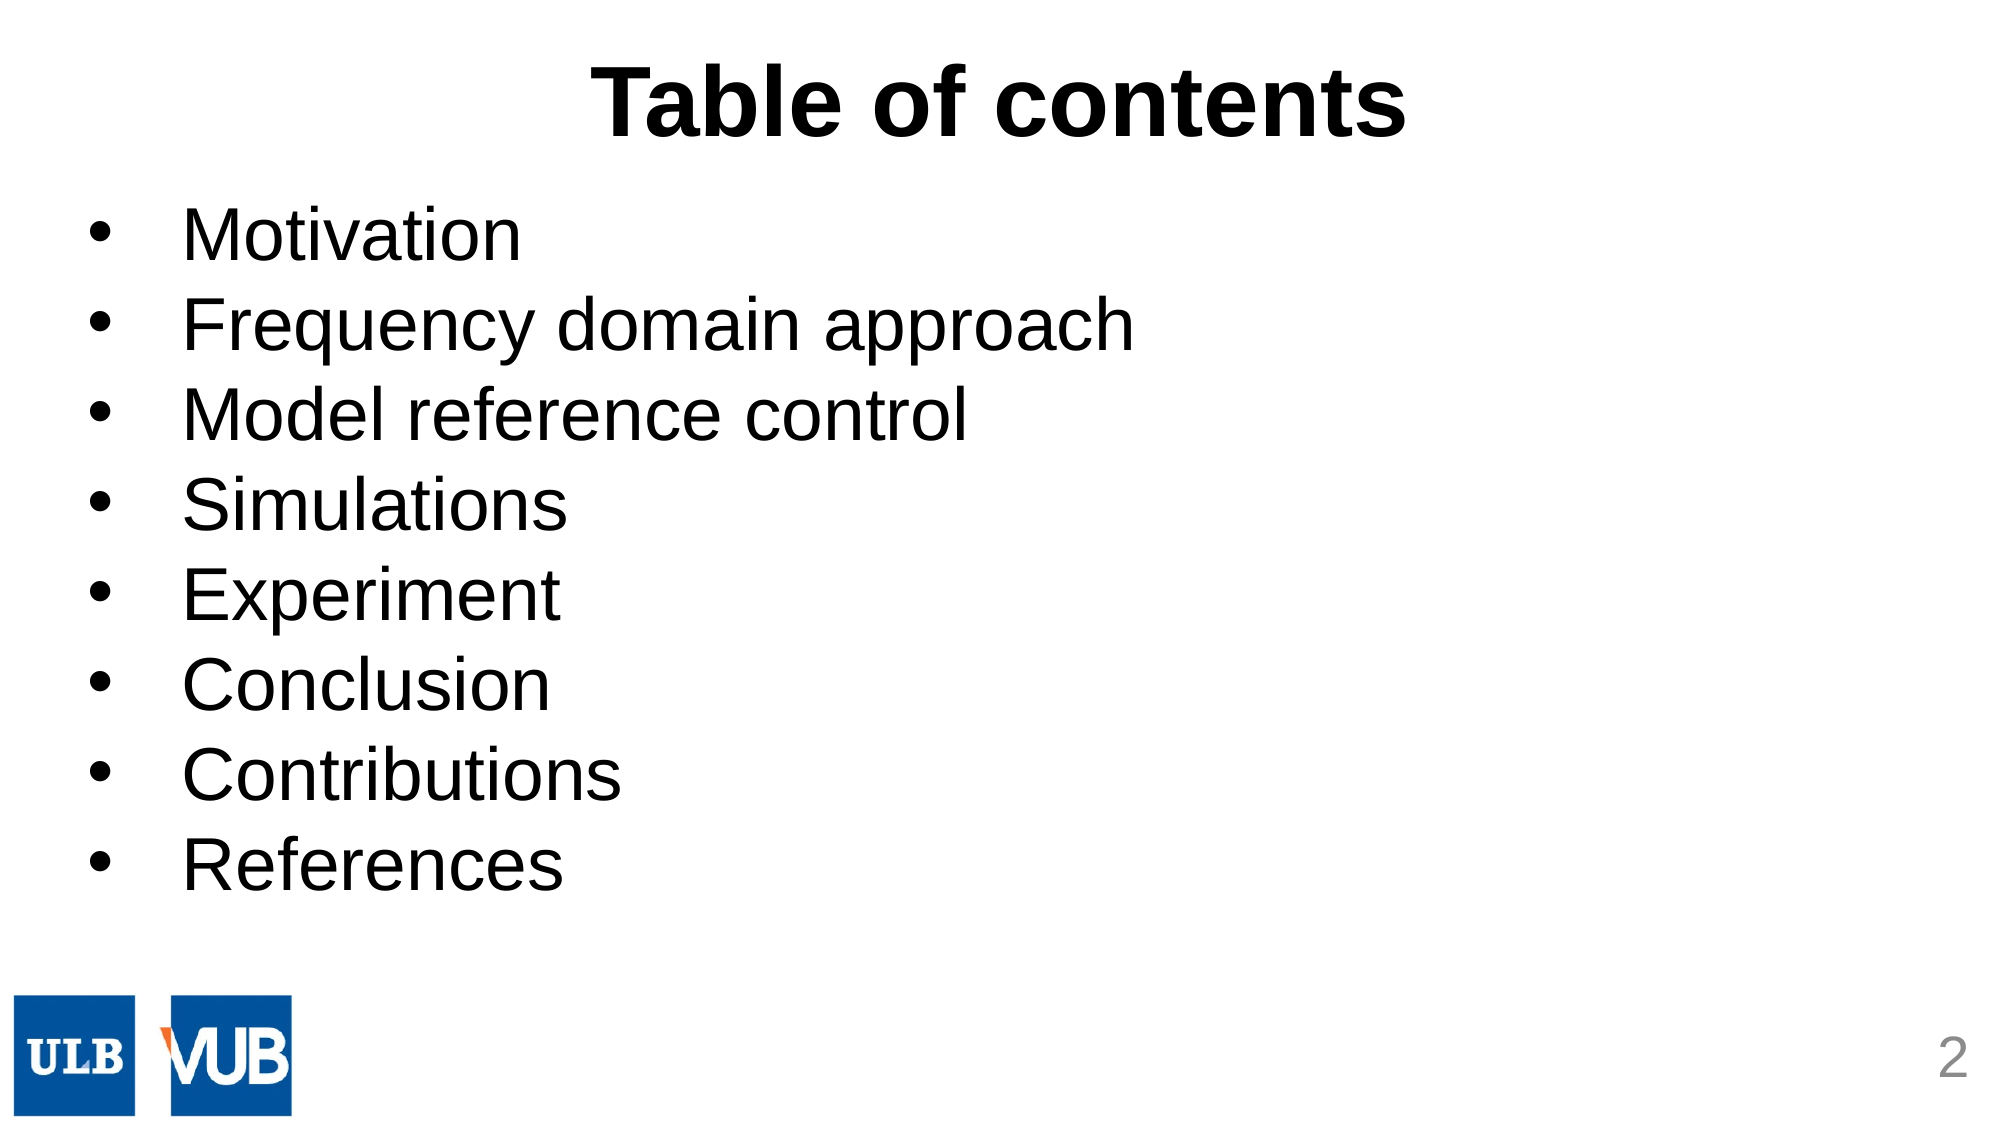

Table of contents
Motivation
Frequency domain approach
Model reference control
Simulations
Experiment
Conclusion
Contributions
References
2